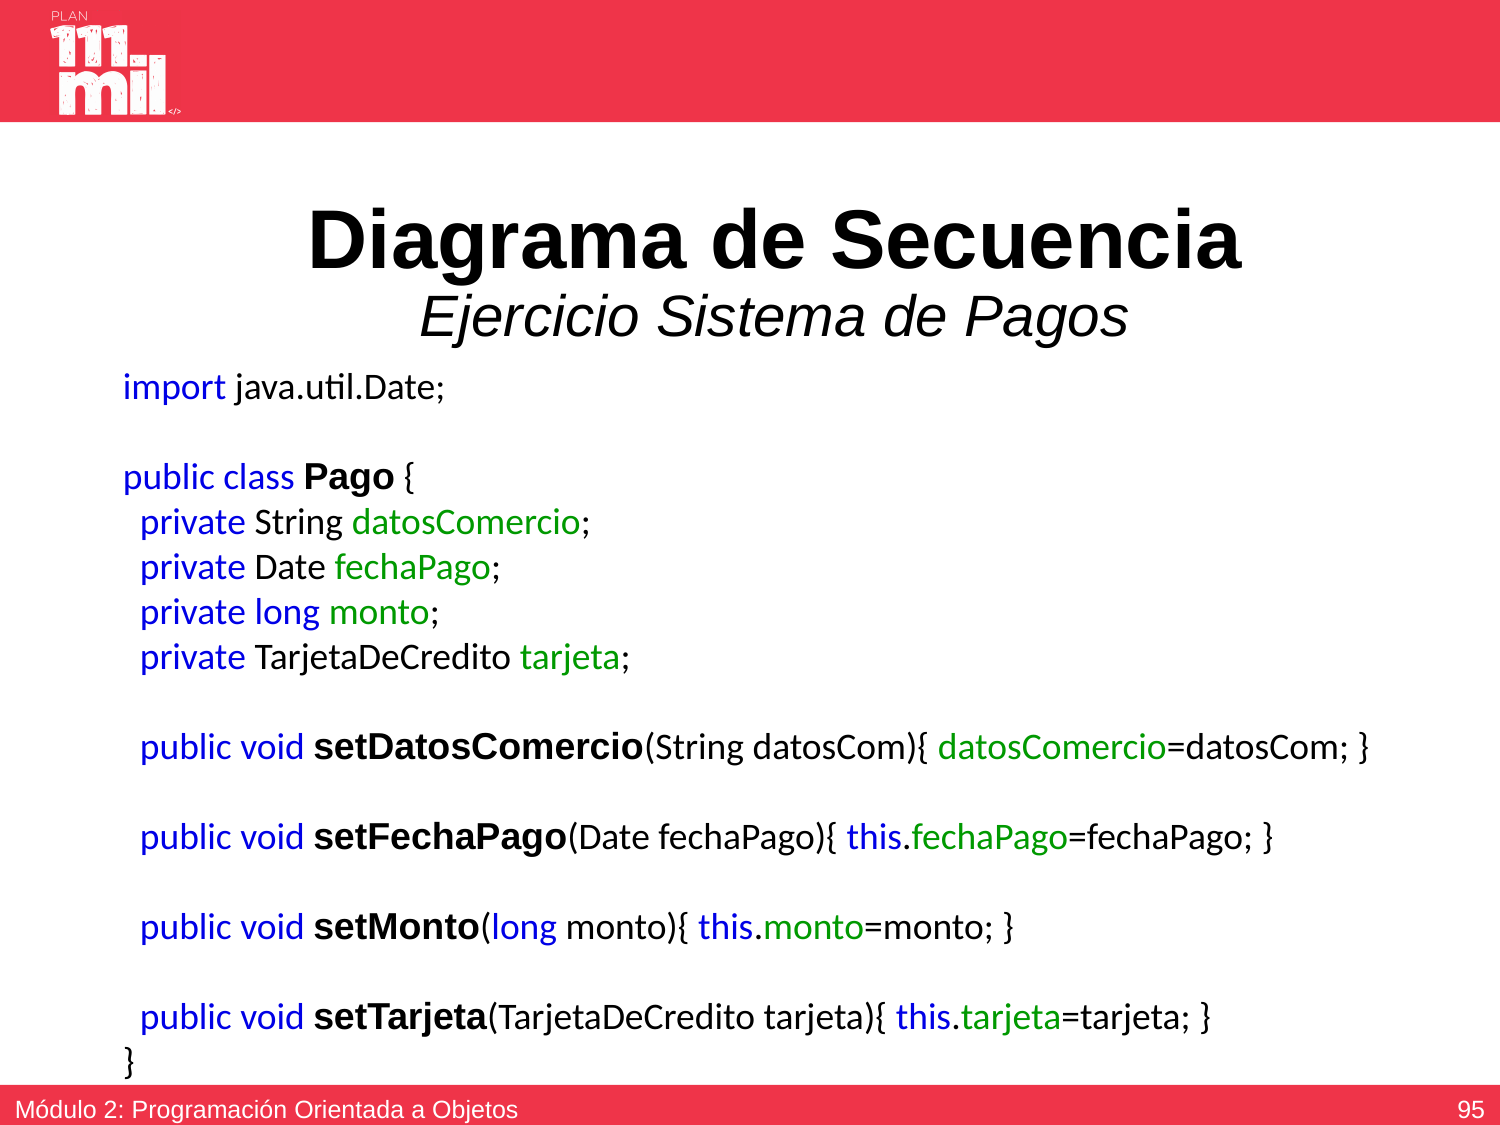

Diagrama de Secuencia
Ejercicio Sistema de Pagos
import java.util.Date;

public class Pago {
  private String datosComercio;
  private Date fechaPago;
  private long monto;
  private TarjetaDeCredito tarjeta;

  public void setDatosComercio(String datosCom){ datosComercio=datosCom; }

  public void setFechaPago(Date fechaPago){ this.fechaPago=fechaPago; }

  public void setMonto(long monto){ this.monto=monto; }

  public void setTarjeta(TarjetaDeCredito tarjeta){ this.tarjeta=tarjeta; }
}
95
Módulo 2: Programación Orientada a Objetos